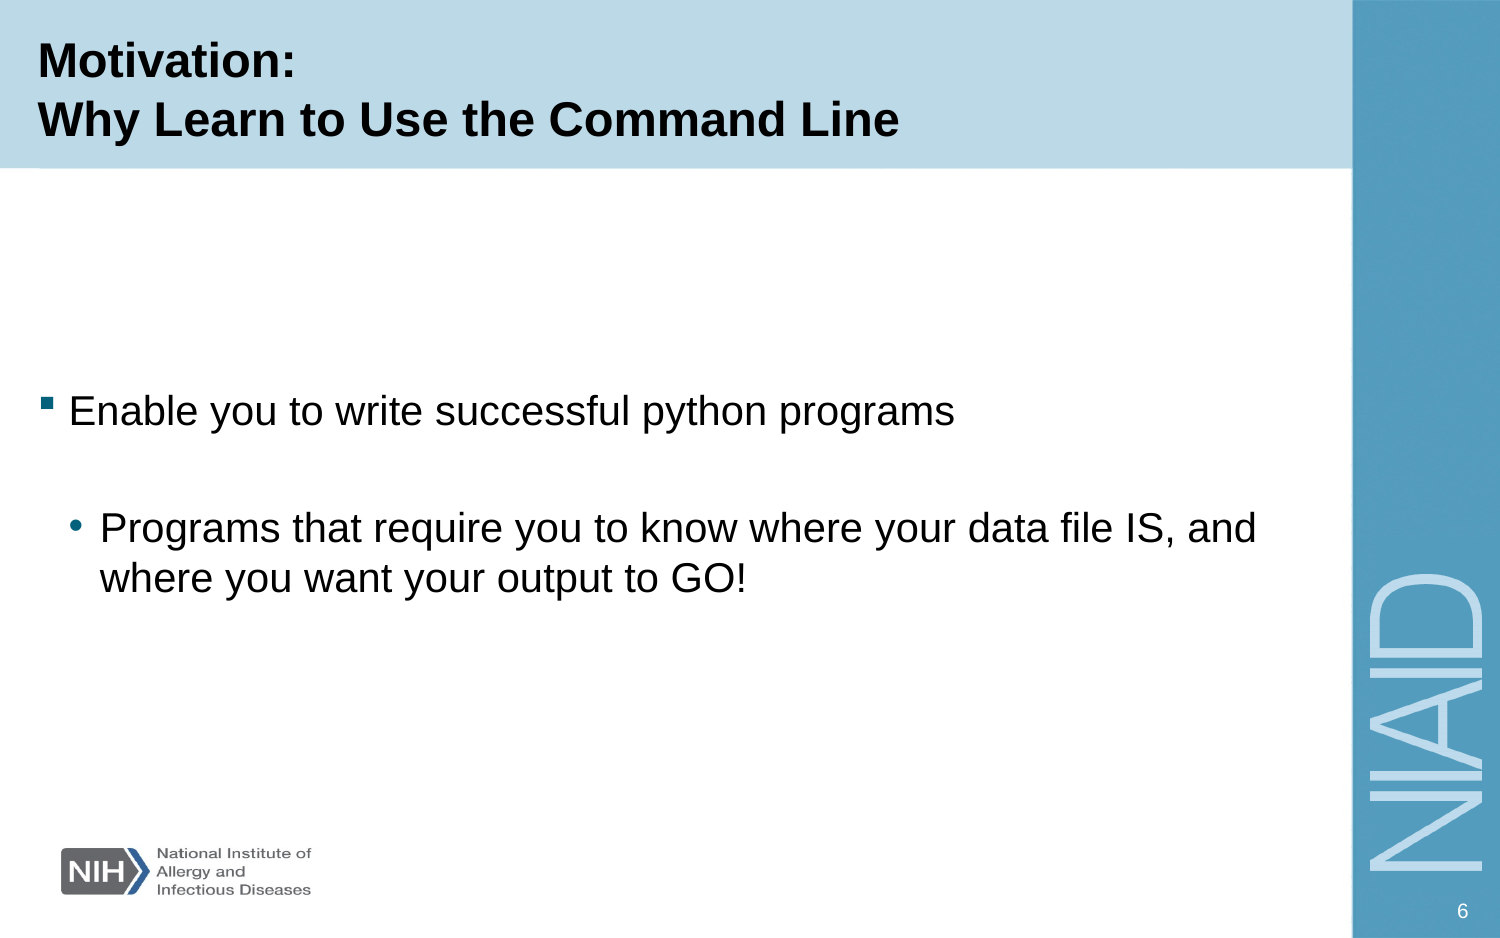

# Motivation: Why Learn to Use the Command Line

Enable you to write successful python programs

Programs that require you to know where your data file IS, and where you want your output to GO!

6